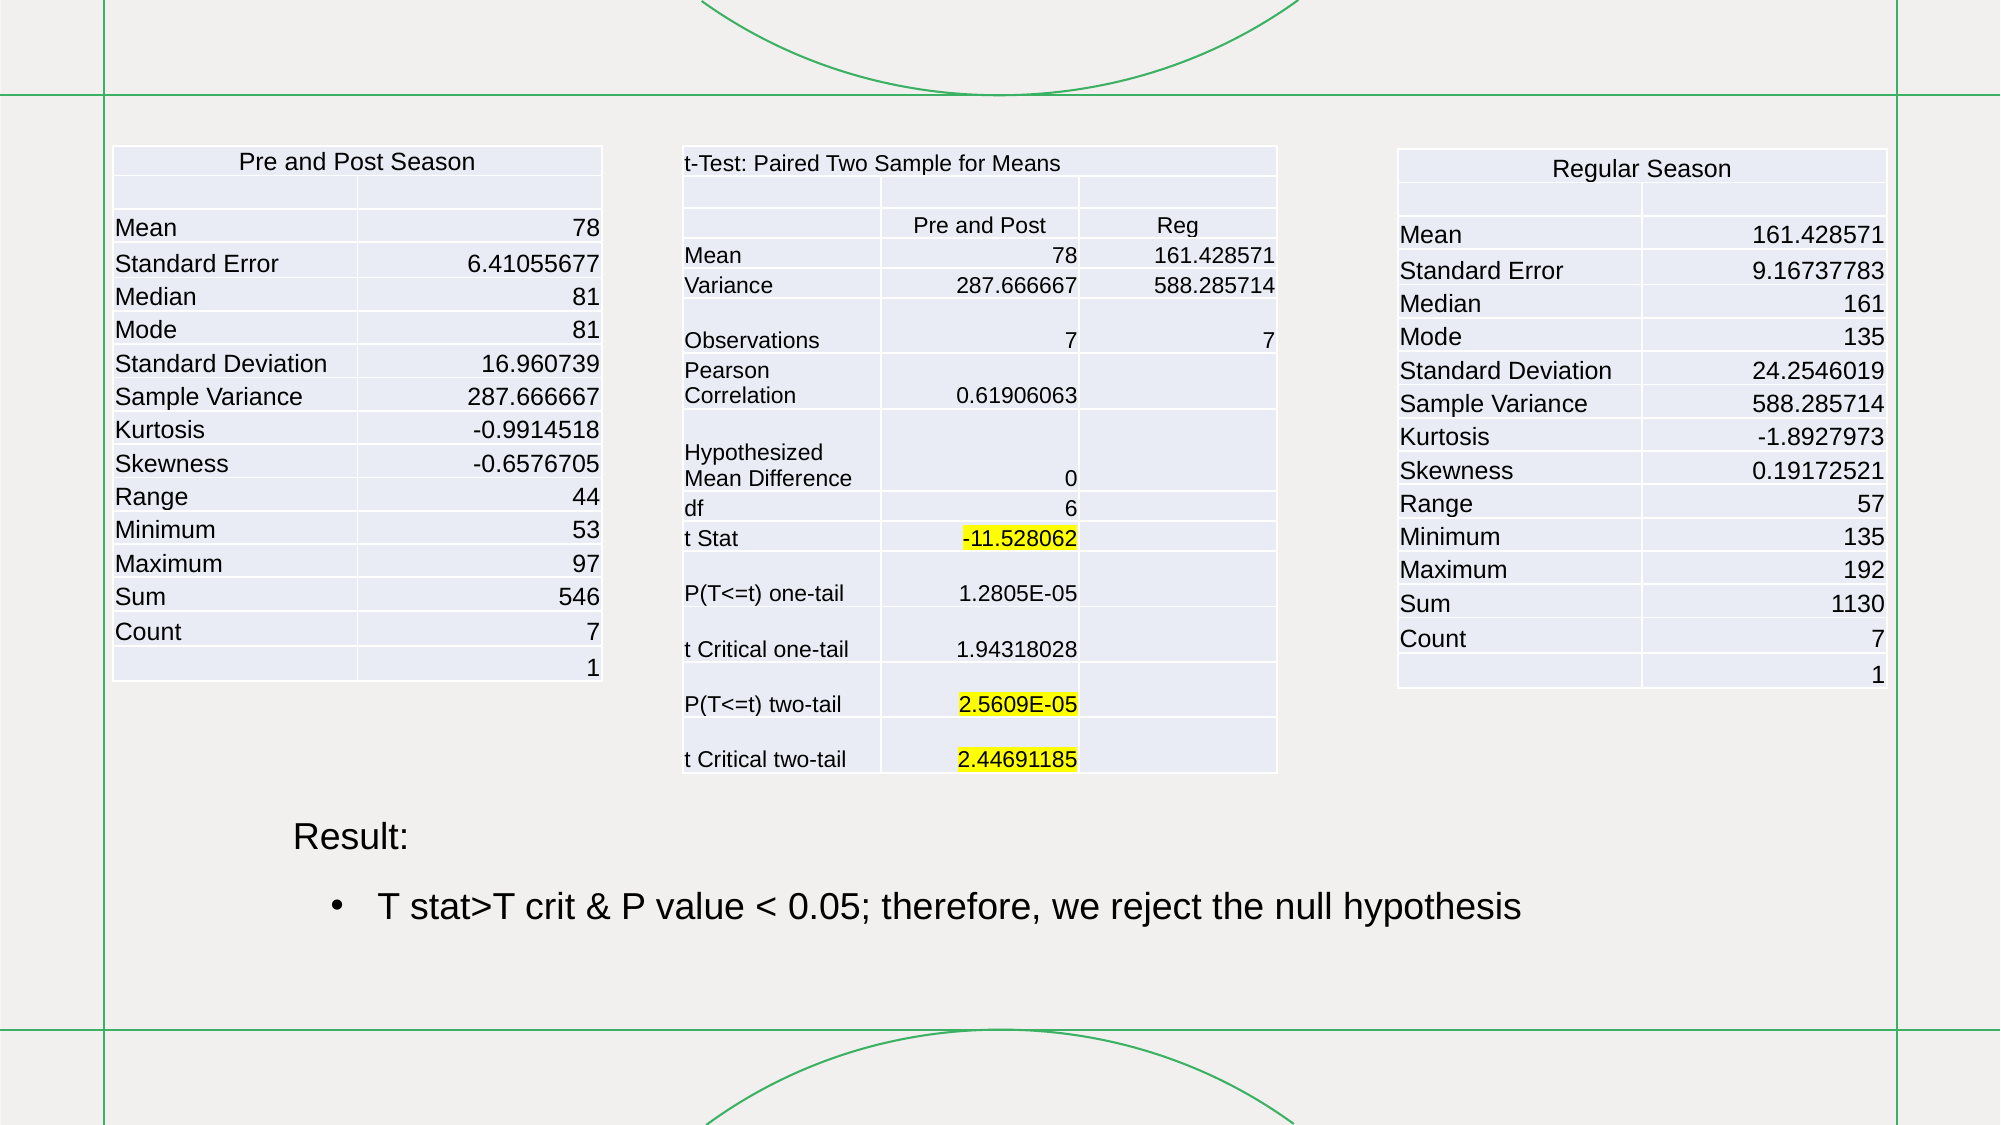

| Pre and Post Season |  |
| --- | --- |
|  |  |
| Mean | 78 |
| Standard Error | 6.41055677 |
| Median | 81 |
| Mode | 81 |
| Standard Deviation | 16.960739 |
| Sample Variance | 287.666667 |
| Kurtosis | -0.9914518 |
| Skewness | -0.6576705 |
| Range | 44 |
| Minimum | 53 |
| Maximum | 97 |
| Sum | 546 |
| Count | 7 |
|  | 1 |
| t-Test: Paired Two Sample for Means |  |  |
| --- | --- | --- |
|  |  |  |
|  | Pre and Post | Reg |
| Mean | 78 | 161.428571 |
| Variance | 287.666667 | 588.285714 |
| Observations | 7 | 7 |
| Pearson Correlation | 0.61906063 |  |
| Hypothesized Mean Difference | 0 |  |
| df | 6 |  |
| t Stat | -11.528062 |  |
| P(T<=t) one-tail | 1.2805E-05 |  |
| t Critical one-tail | 1.94318028 |  |
| P(T<=t) two-tail | 2.5609E-05 |  |
| t Critical two-tail | 2.44691185 |  |
| Regular Season |  |
| --- | --- |
|  |  |
| Mean | 161.428571 |
| Standard Error | 9.16737783 |
| Median | 161 |
| Mode | 135 |
| Standard Deviation | 24.2546019 |
| Sample Variance | 588.285714 |
| Kurtosis | -1.8927973 |
| Skewness | 0.19172521 |
| Range | 57 |
| Minimum | 135 |
| Maximum | 192 |
| Sum | 1130 |
| Count | 7 |
|  | 1 |
Result:
T stat>T crit & P value < 0.05; therefore, we reject the null hypothesis